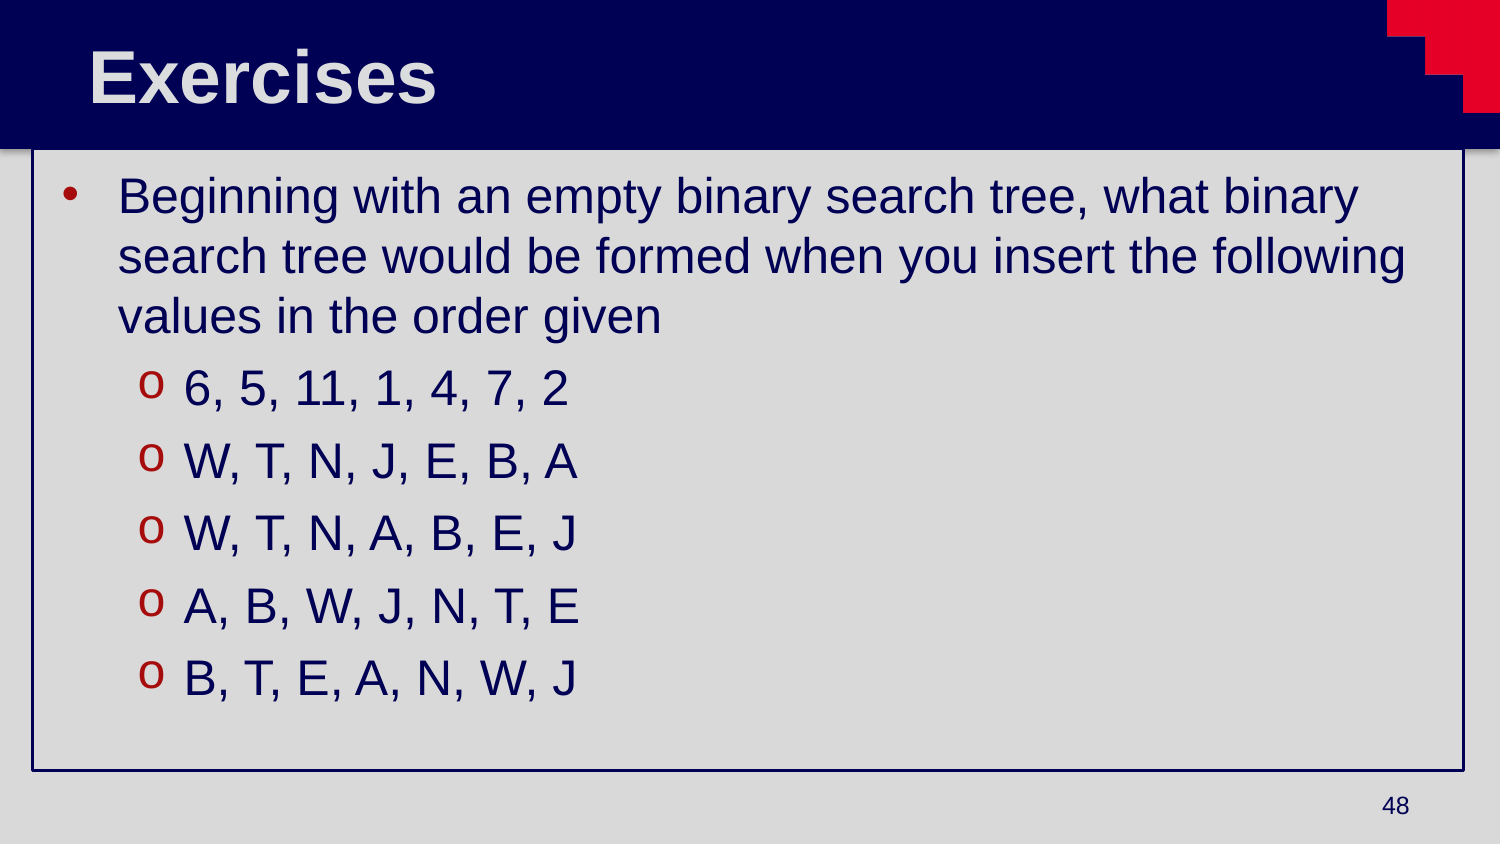

# Exercises
Beginning with an empty binary search tree, what binary search tree would be formed when you insert the following values in the order given
6, 5, 11, 1, 4, 7, 2
W, T, N, J, E, B, A
W, T, N, A, B, E, J
A, B, W, J, N, T, E
B, T, E, A, N, W, J

48